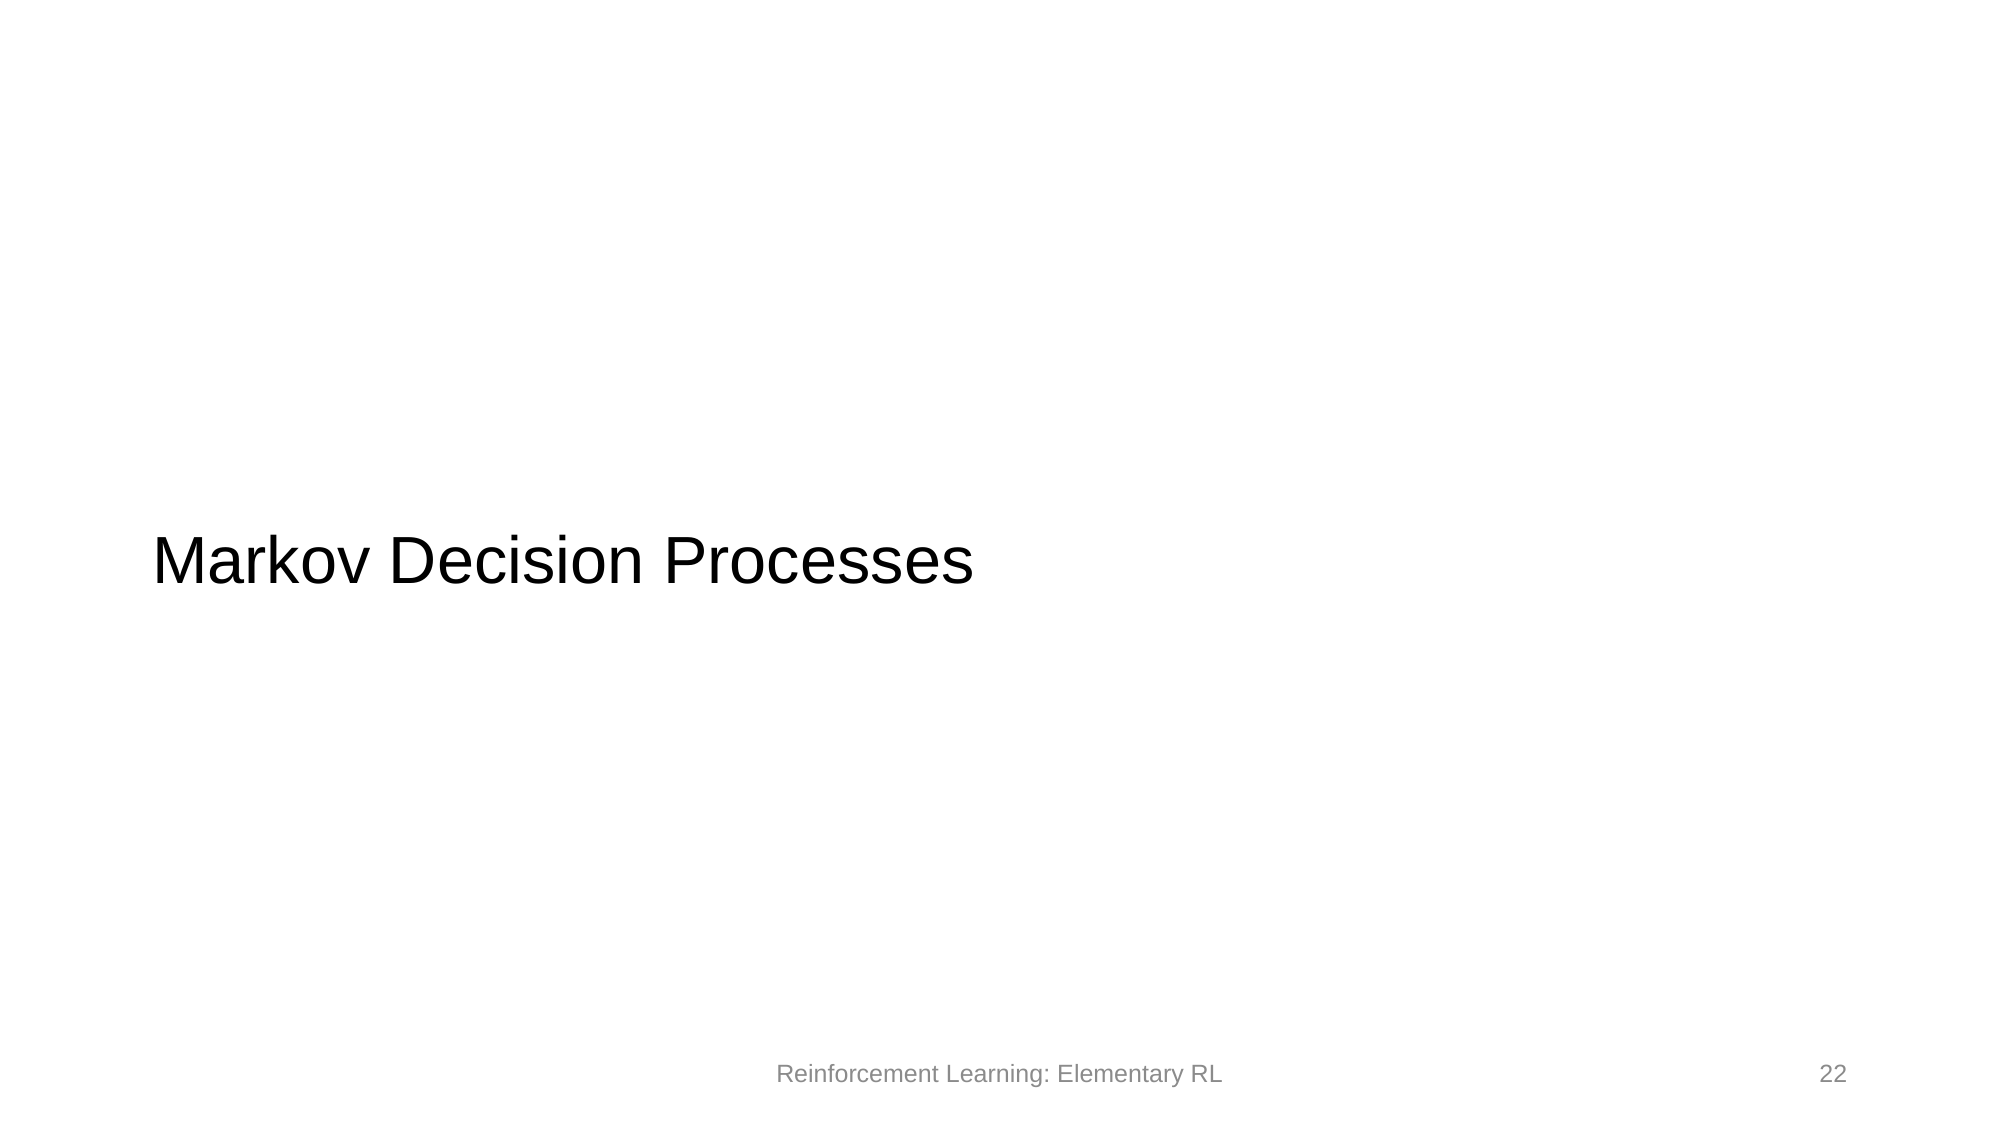

Markov Decision Processes
Reinforcement Learning: Elementary RL
22